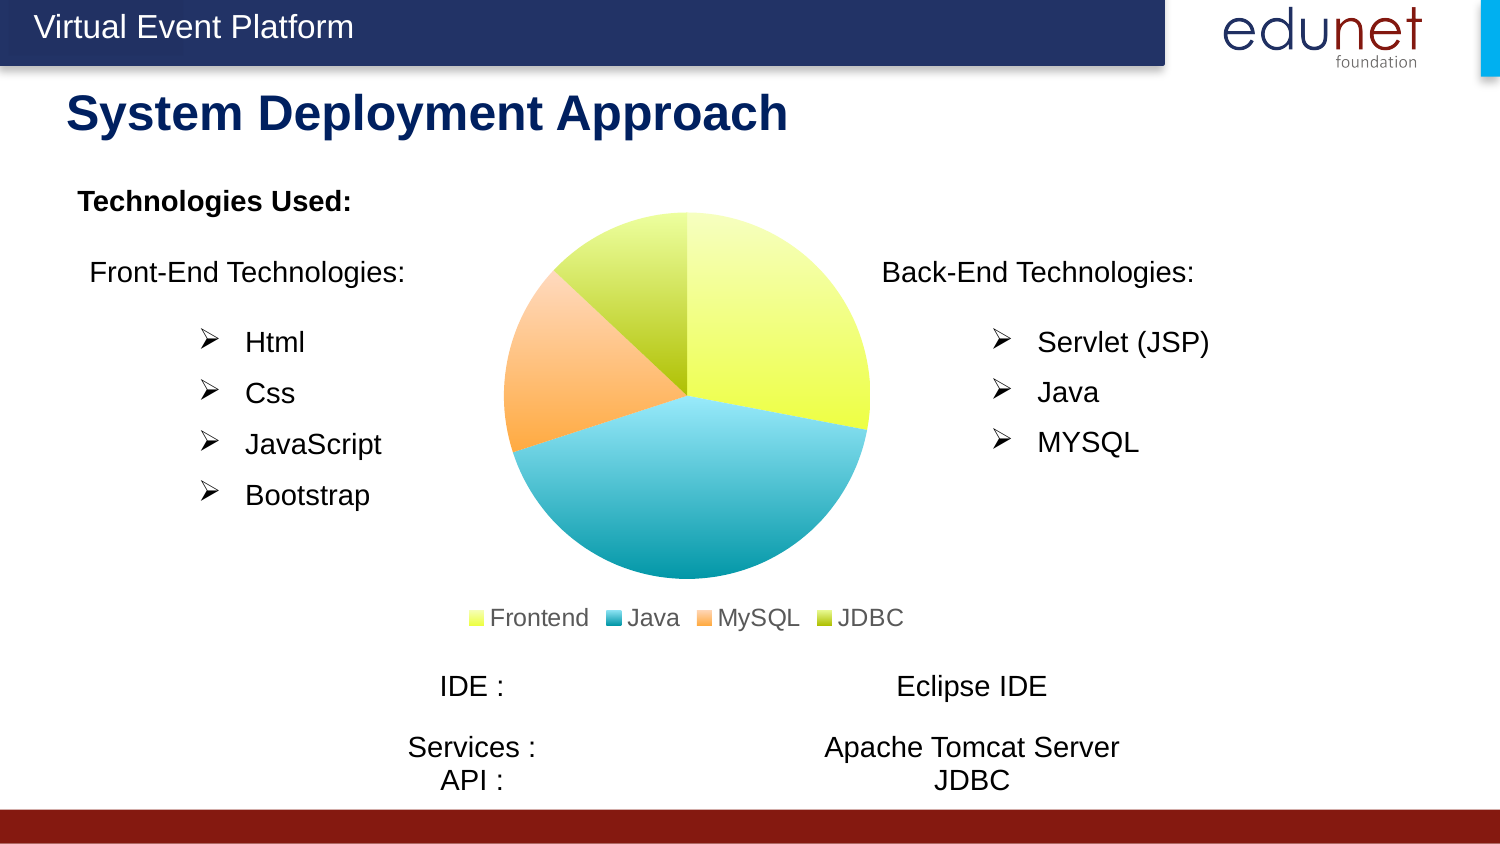

Virtual Event Platform
# System Deployment Approach
| Technologies Used: |
| --- |

### Chart

| Category | Sales |
|---|---|
| Frontend | 2.8 |
| Java | 4.2 |
| MySQL | 1.7 |
| JDBC | 1.3 |
| Front-End Technologies: |
| --- |
| Back-End Technologies: |
| --- |
| Html |
| --- |
| Css |
| JavaScript |
| Bootstrap |
| Servlet (JSP) |
| --- |
| Java |
| MYSQL |
| IDE : | Eclipse IDE |
| --- | --- |
| Services : API : | Apache Tomcat Server JDBC |